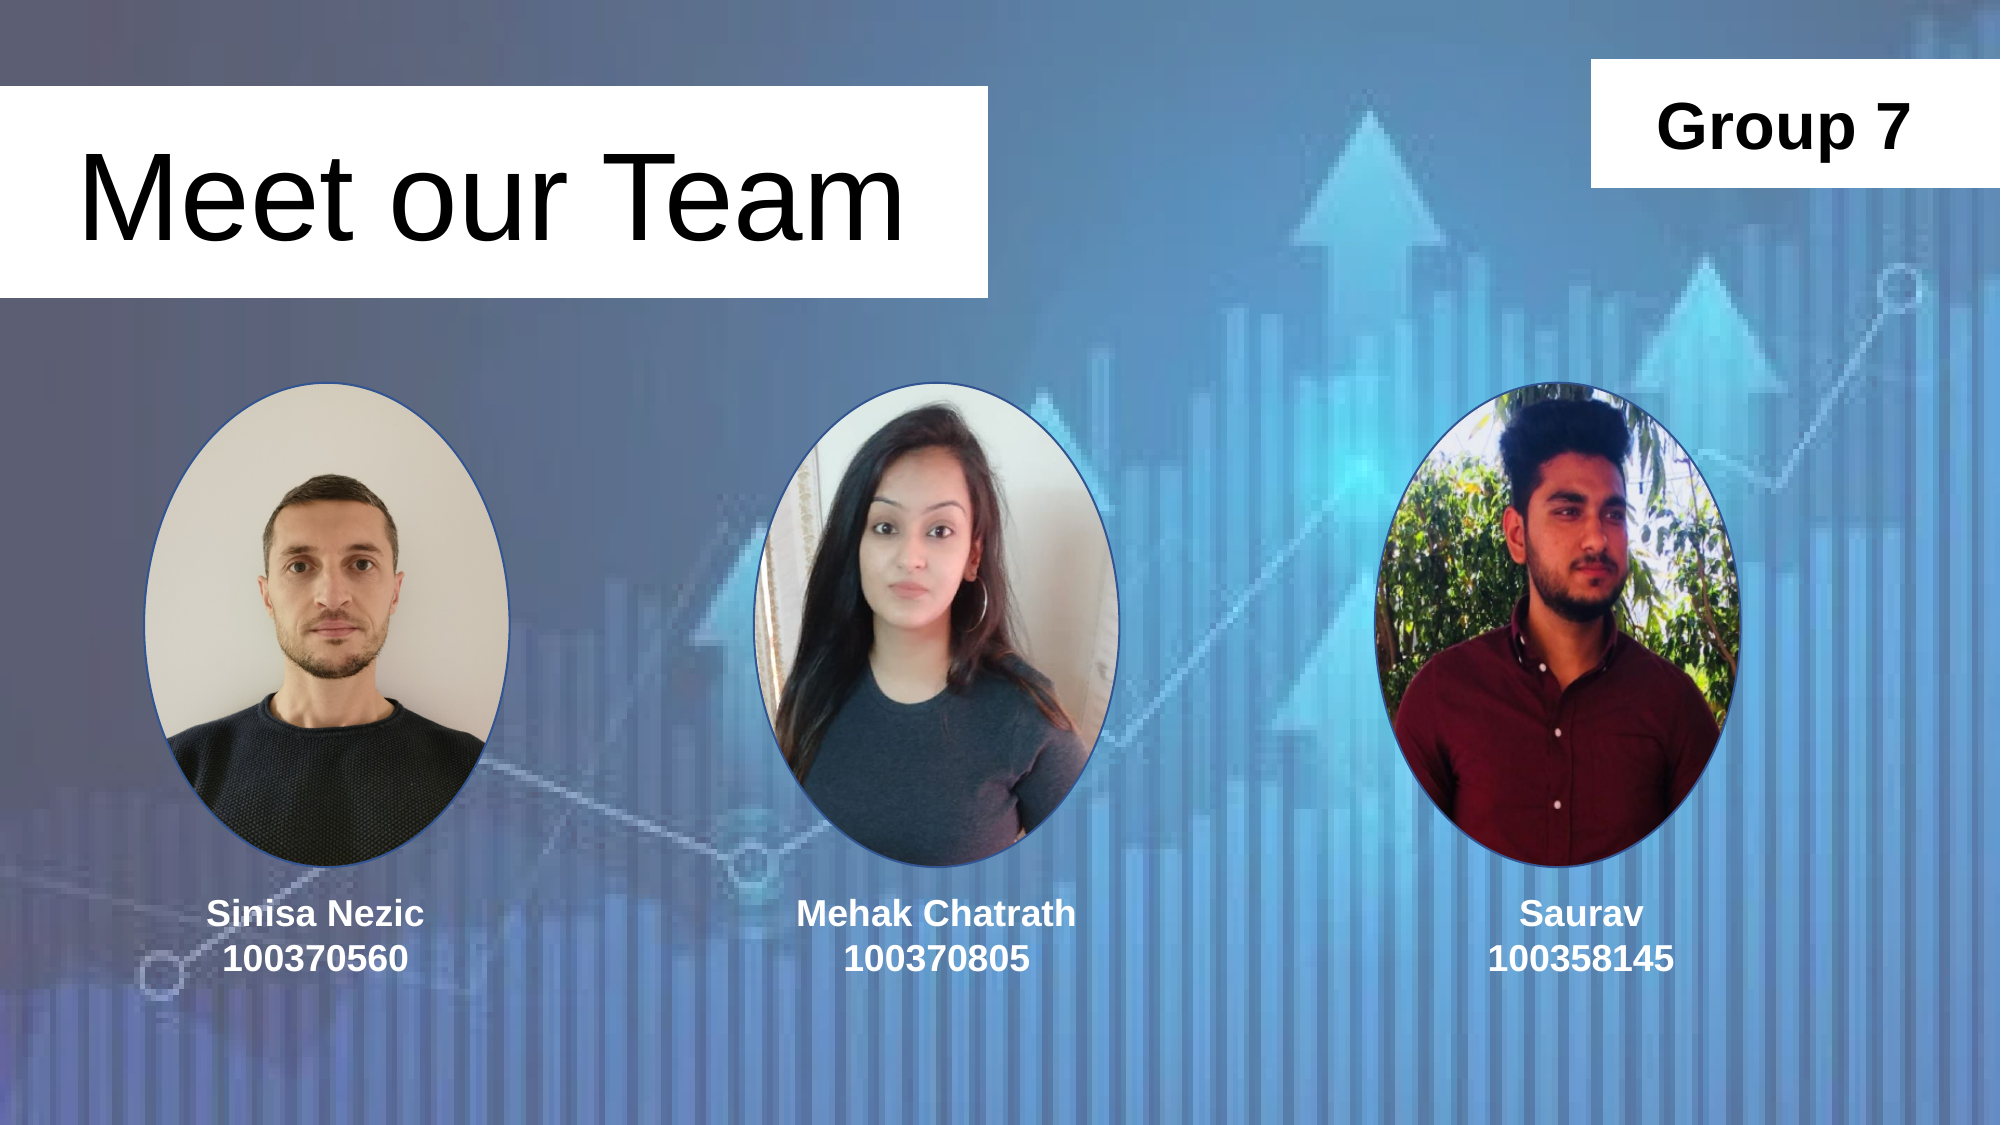

Group 7

Meet our Team

Sinisa Nezic 100370560
Mehak Chatrath
100370805
   Saurav
100358145